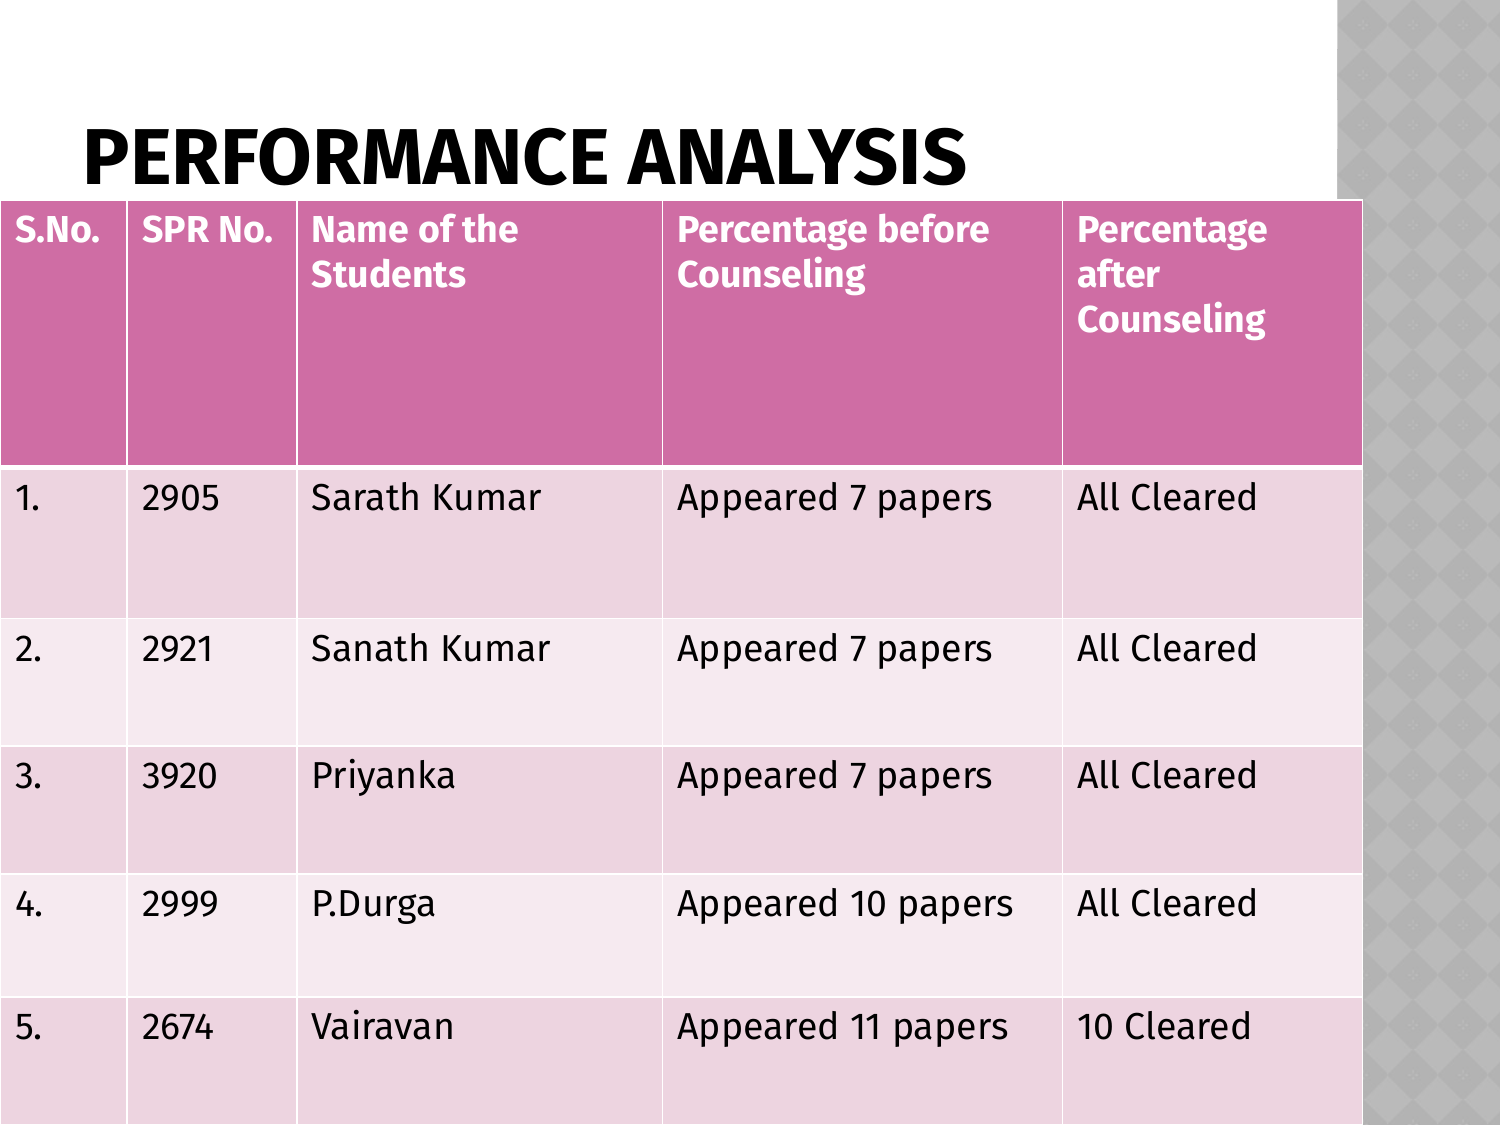

# Performance Analysis
| S.No. | SPR No. | Name of the Students | Percentage before Counseling | Percentage after Counseling |
| --- | --- | --- | --- | --- |
| 1. | 2905 | Sarath Kumar | Appeared 7 papers | All Cleared |
| 2. | 2921 | Sanath Kumar | Appeared 7 papers | All Cleared |
| 3. | 3920 | Priyanka | Appeared 7 papers | All Cleared |
| 4. | 2999 | P.Durga | Appeared 10 papers | All Cleared |
| 5. | 2674 | Vairavan | Appeared 11 papers | 10 Cleared |